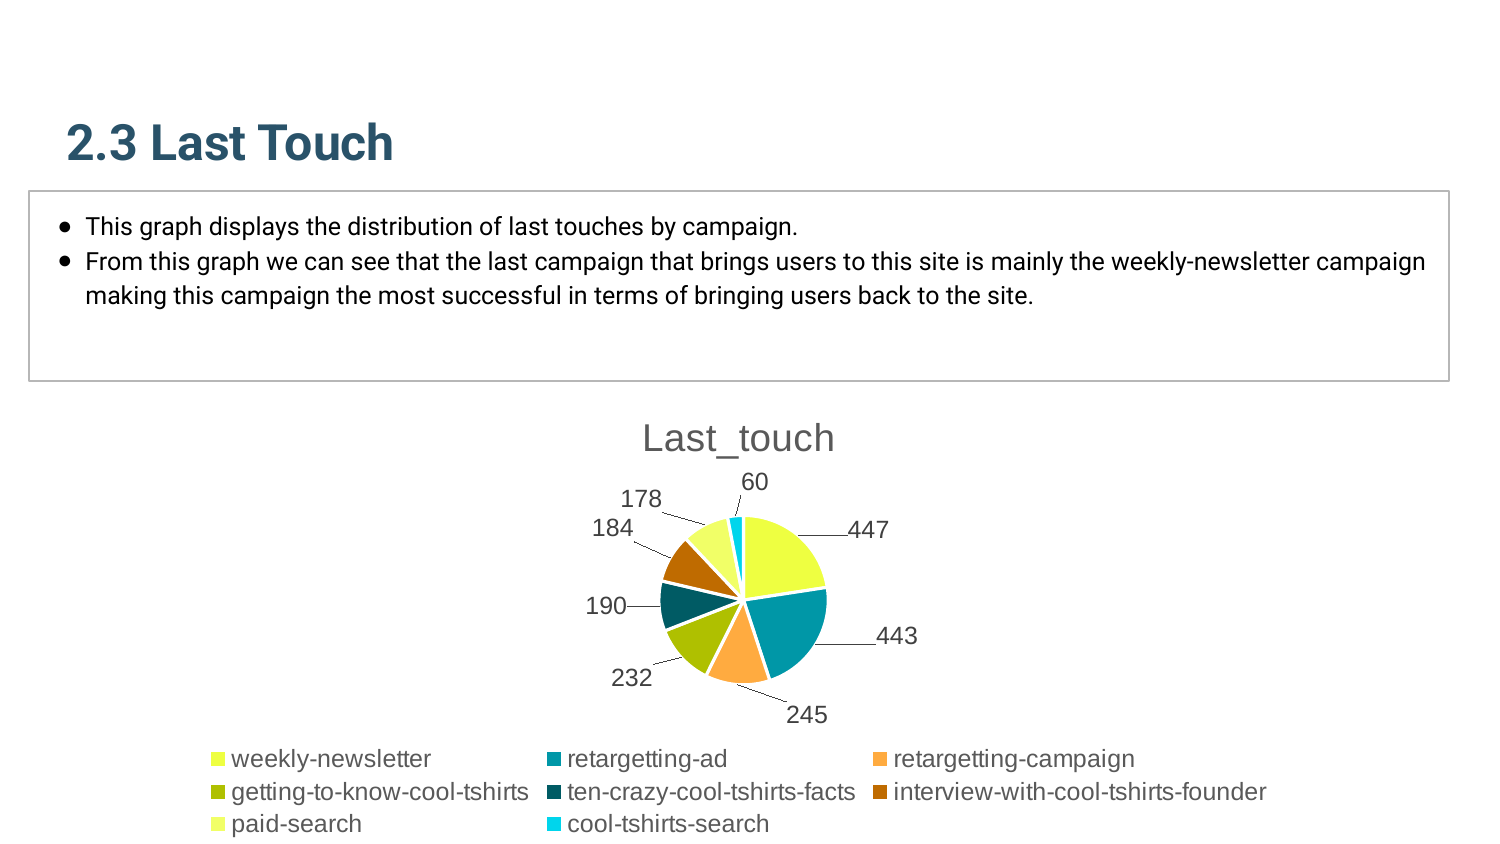

2.3 Last Touch
This graph displays the distribution of last touches by campaign.
From this graph we can see that the last campaign that brings users to this site is mainly the weekly-newsletter campaign making this campaign the most successful in terms of bringing users back to the site.

### Chart: Last_touch

| Category | Sales |
|---|---|
| weekly-newsletter | 447.0 |
| retargetting-ad | 443.0 |
| retargetting-campaign | 245.0 |
| getting-to-know-cool-tshirts | 232.0 |
| ten-crazy-cool-tshirts-facts | 190.0 |
| interview-with-cool-tshirts-founder | 184.0 |
| paid-search | 178.0 |
| cool-tshirts-search | 60.0 |